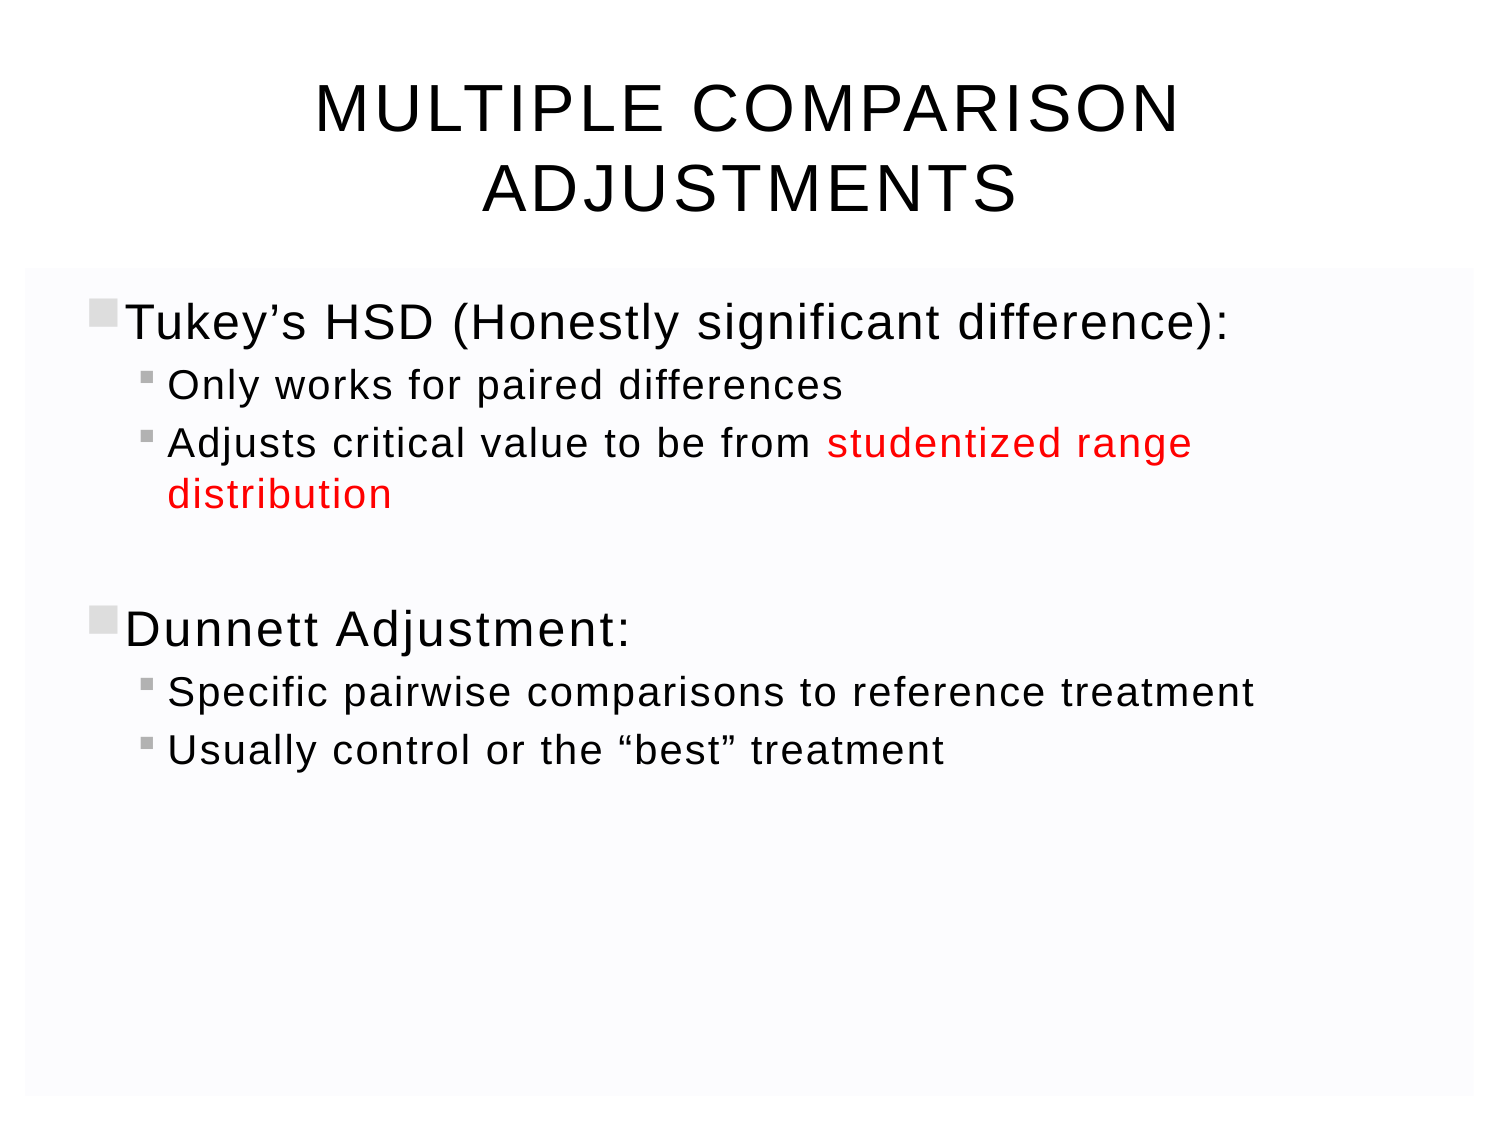

# Multiple comparison adjustments
Tukey’s HSD (Honestly significant difference):
Only works for paired differences
Adjusts critical value to be from studentized range distribution

Dunnett Adjustment:
Specific pairwise comparisons to reference treatment
Usually control or the “best” treatment